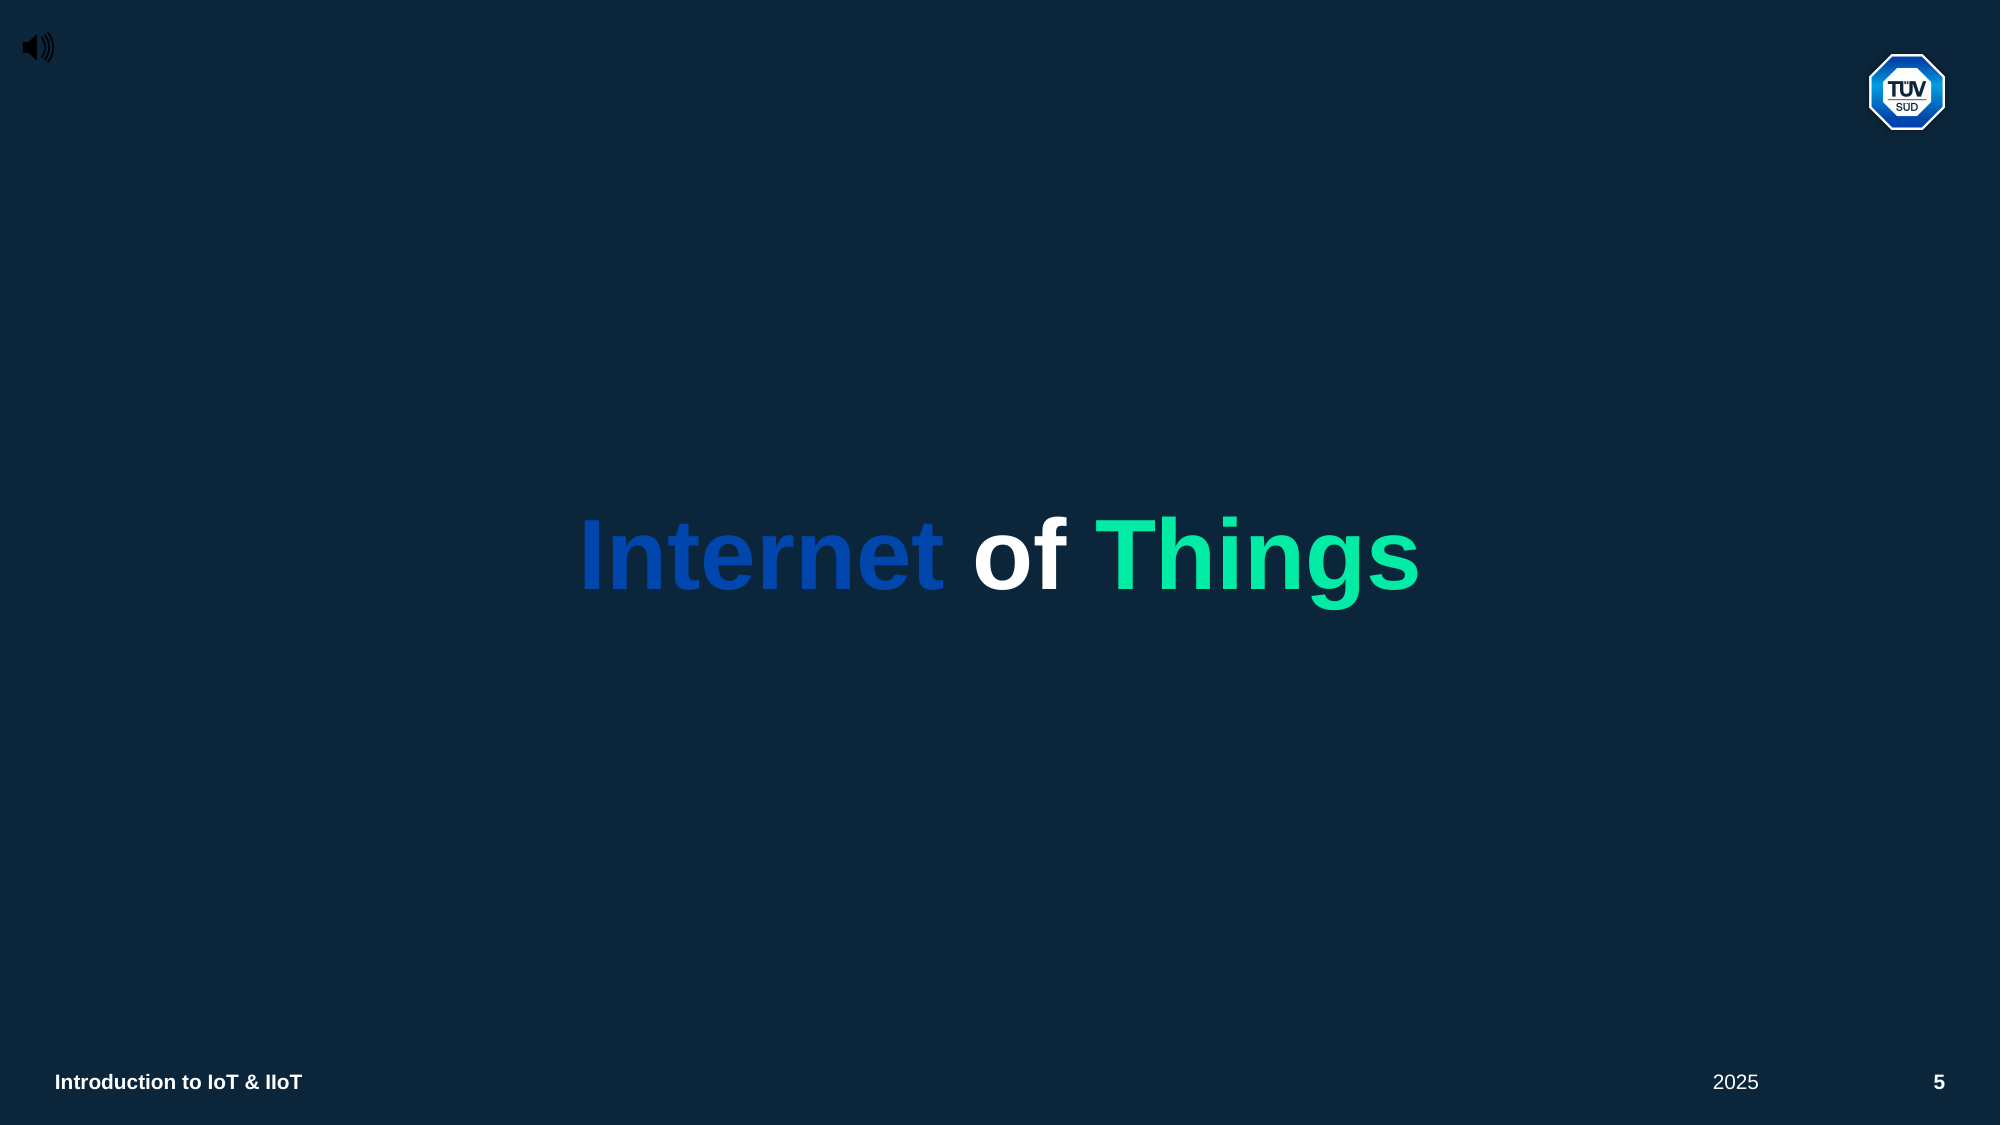

🔊
# Internet of Things
Introduction to IoT & IIoT
2025
5